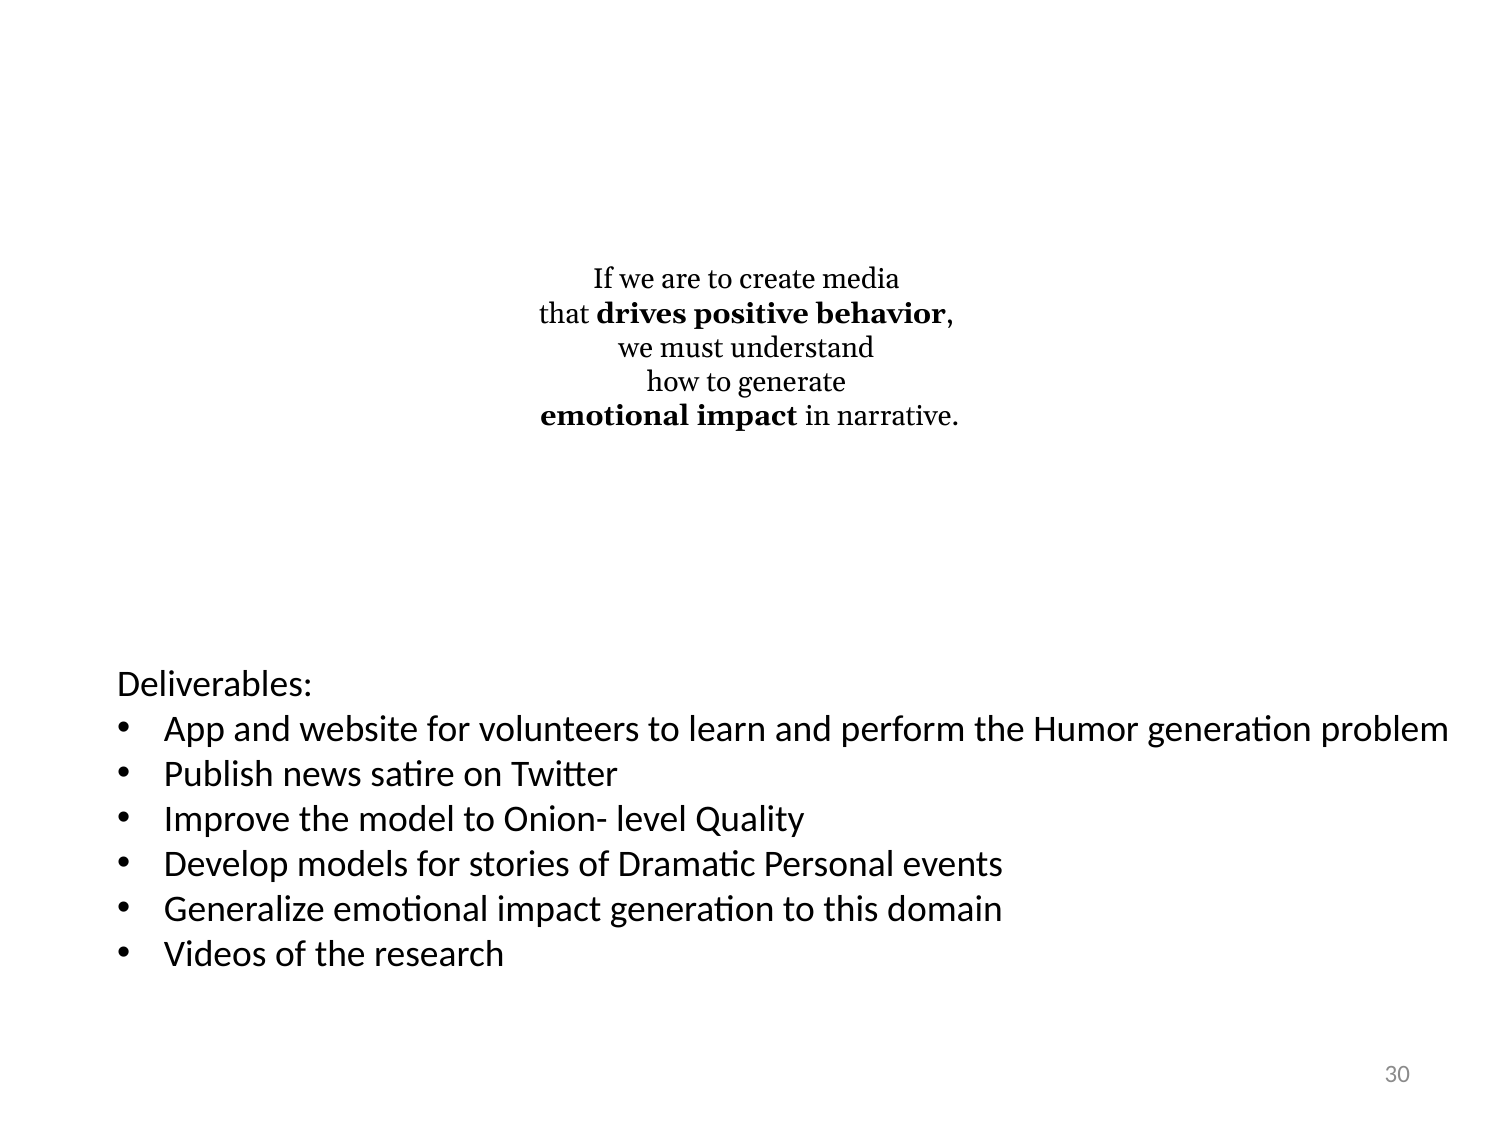

# If we are to create media that drives positive behavior, we must understand how to generate emotional impact in narrative.
Deliverables:
App and website for volunteers to learn and perform the Humor generation problem
Publish news satire on Twitter
Improve the model to Onion- level Quality
Develop models for stories of Dramatic Personal events
Generalize emotional impact generation to this domain
Videos of the research
30